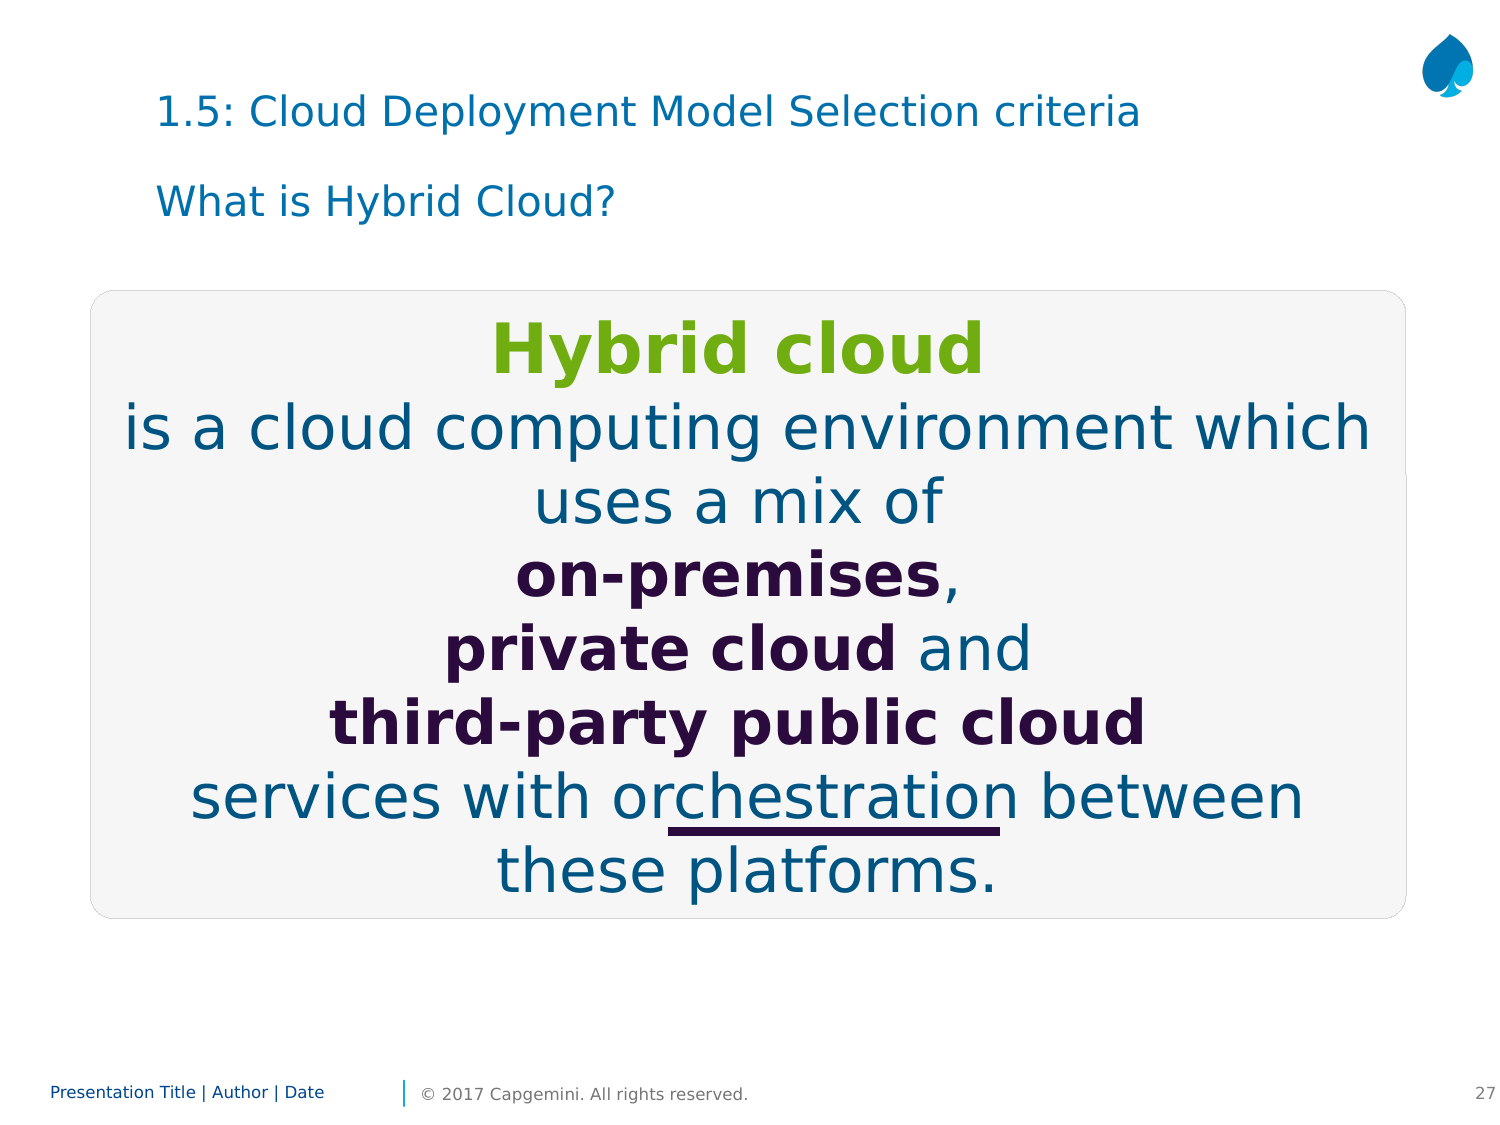

1.5: Cloud Deployment Model Selection criteria
What is Hybrid Cloud?
Hybrid cloud
is a cloud computing environment which uses a mix of
on-premises,
private cloud and
third-party public cloud
services with orchestration between these platforms.